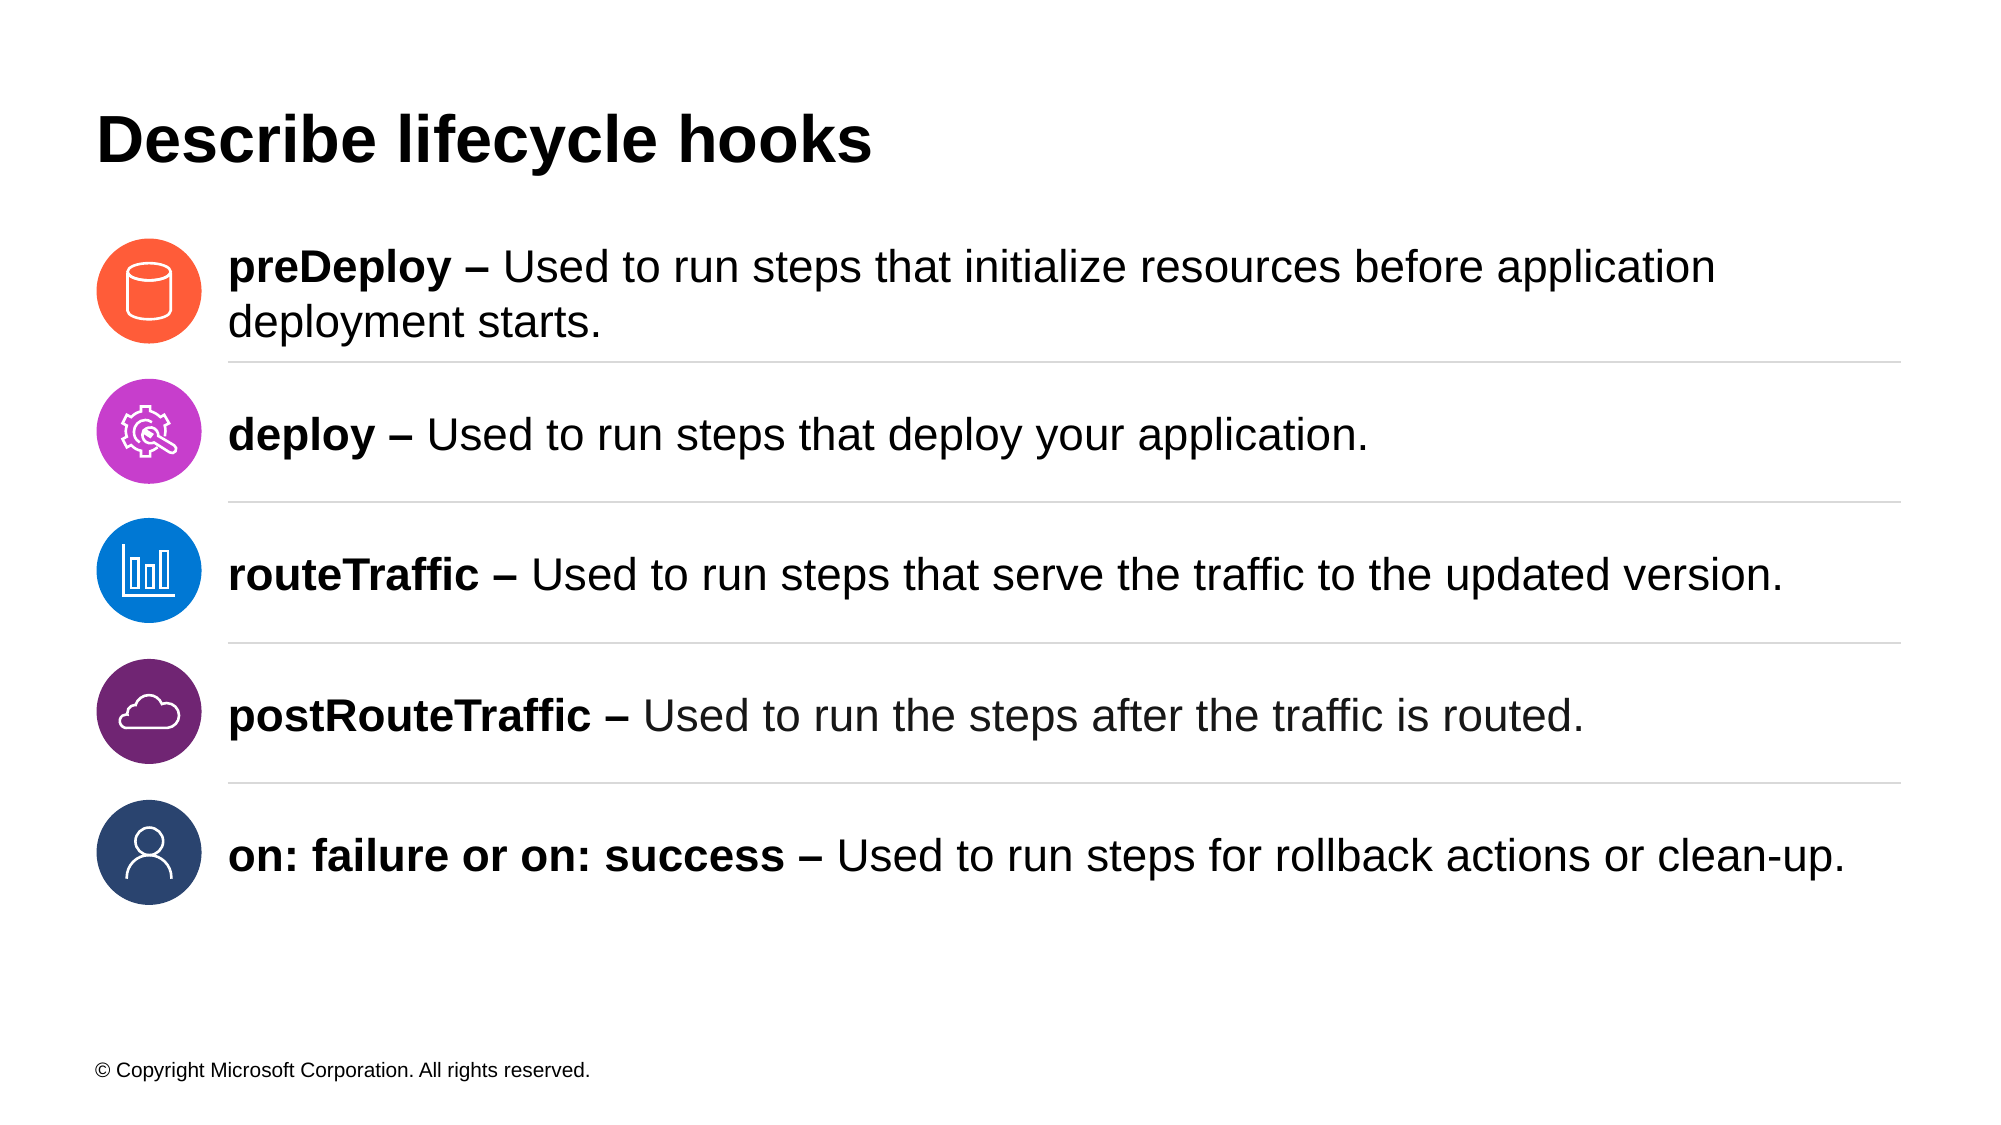

# Describe lifecycle hooks

preDeploy – Used to run steps that initialize resources before application deployment starts.

deploy – Used to run steps that deploy your application.

routeTraffic – Used to run steps that serve the traffic to the updated version.

postRouteTraffic – Used to run the steps after the traffic is routed.

on: failure or on: success – Used to run steps for rollback actions or clean-up.